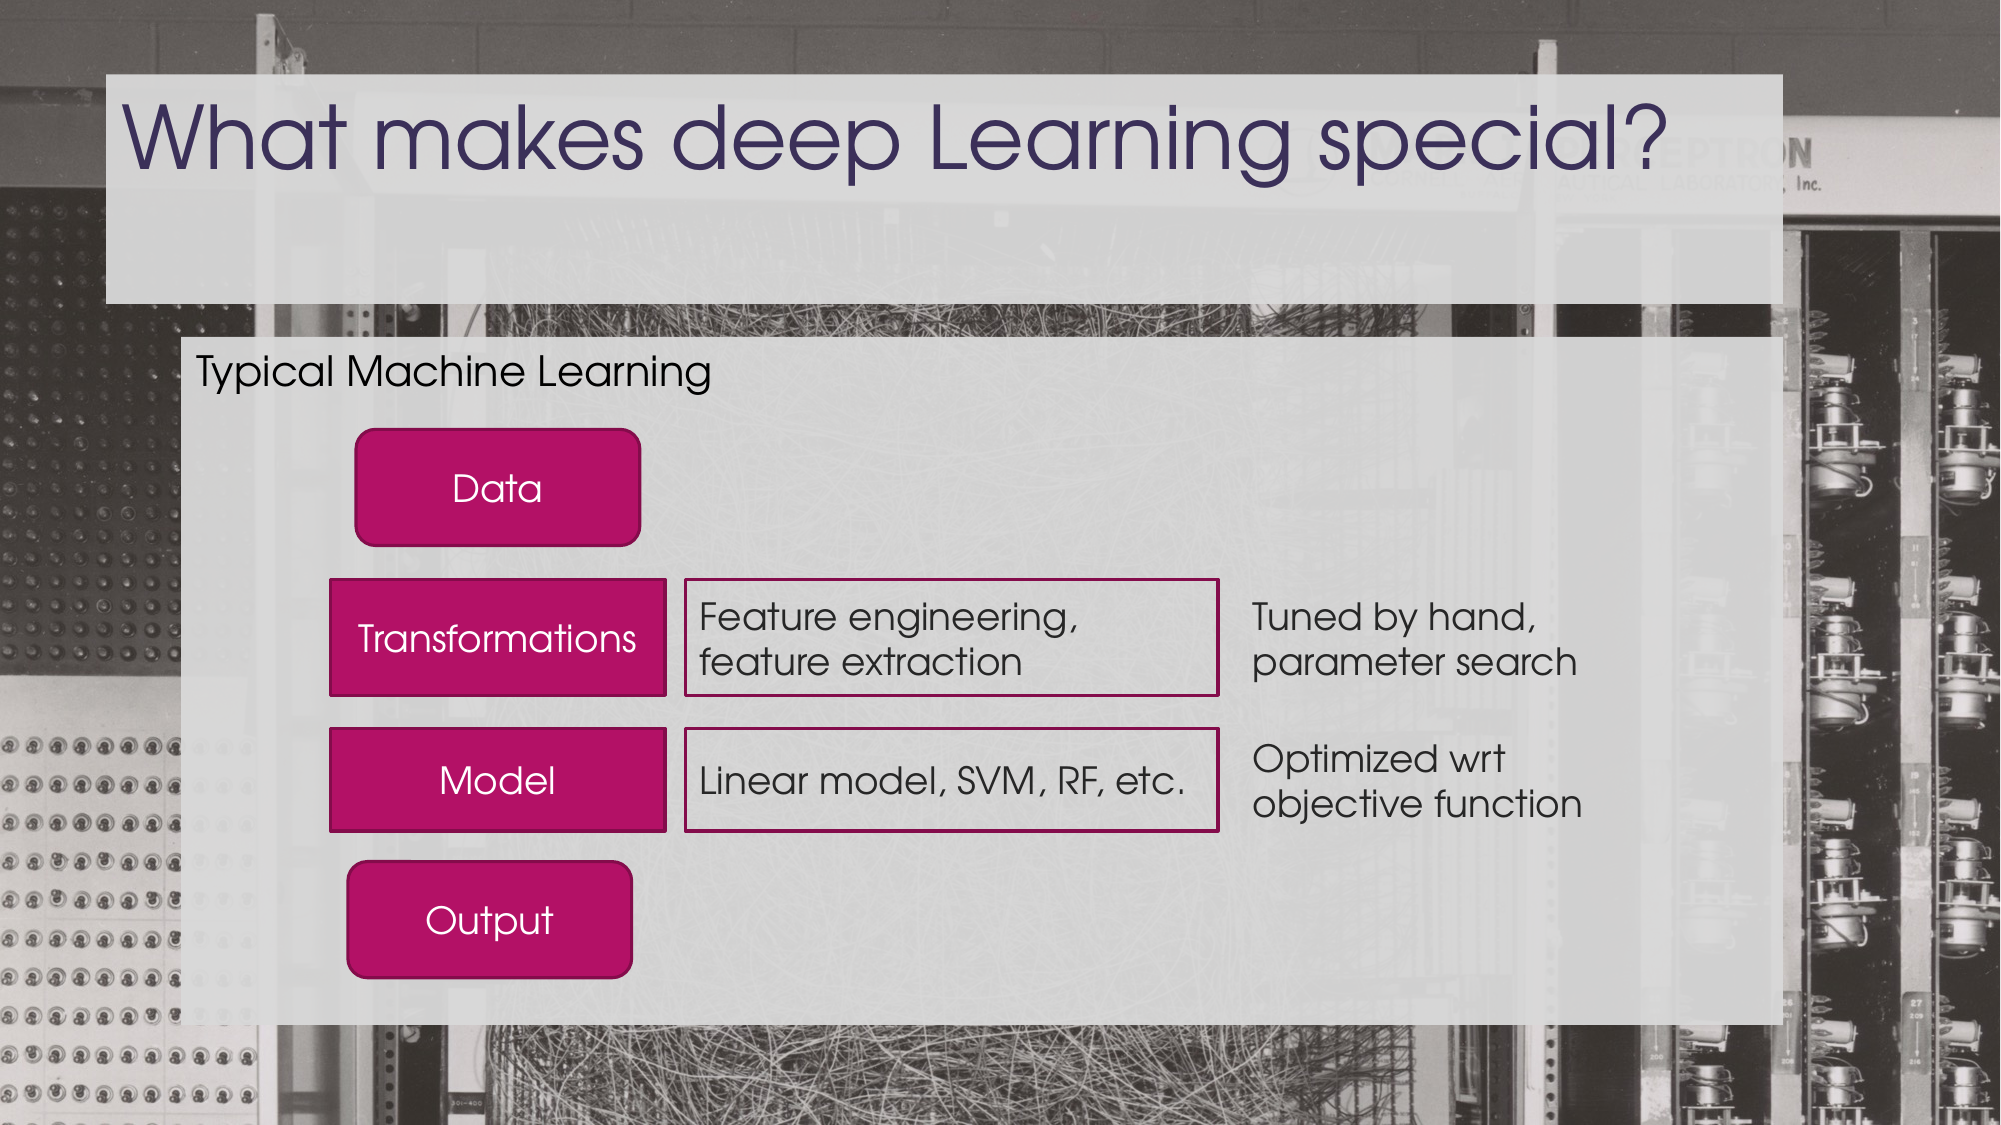

# What makes deep Learning special?
Typical Machine Learning
Data
Feature engineering, feature extraction
Transformations
Tuned by hand, parameter search
Linear model, SVM, RF, etc.
Optimized wrt objective function
Model
Output